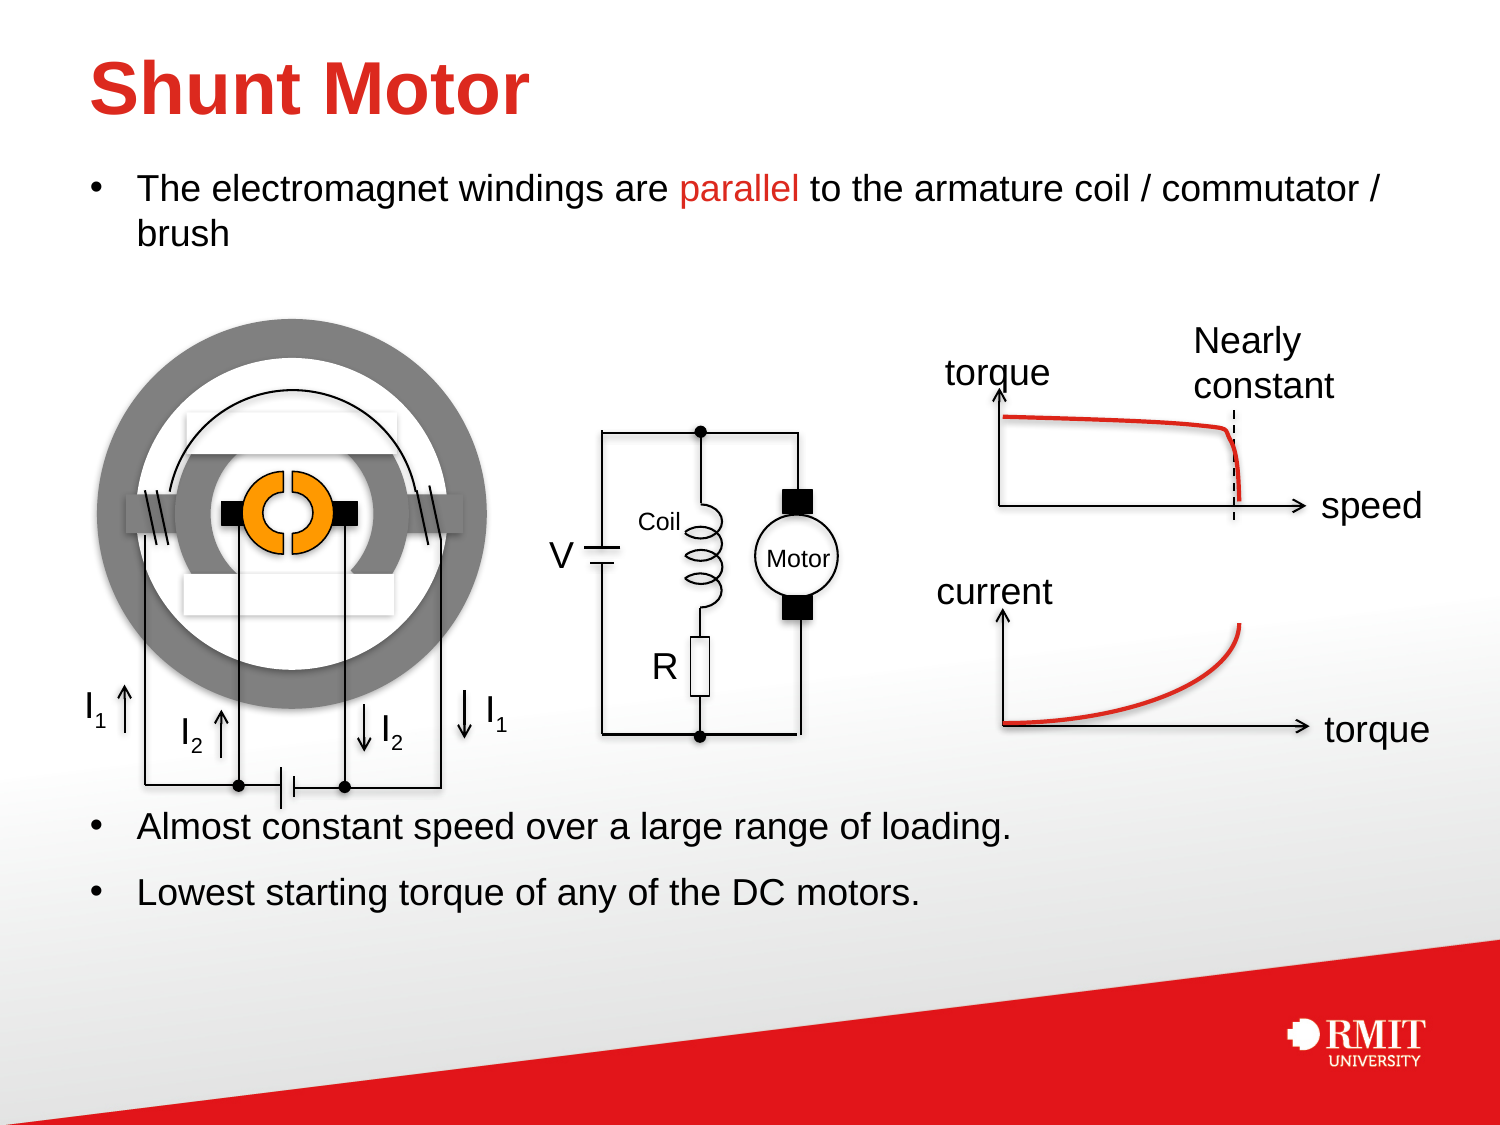

# Shunt Motor
The electromagnet windings are parallel to the armature coil / commutator / brush

Almost constant speed over a large range of loading.
Lowest starting torque of any of the DC motors.

Nearly constant

torque

speed

Coil

V

Motor

current

R

I1
I1
I2
torque
I2